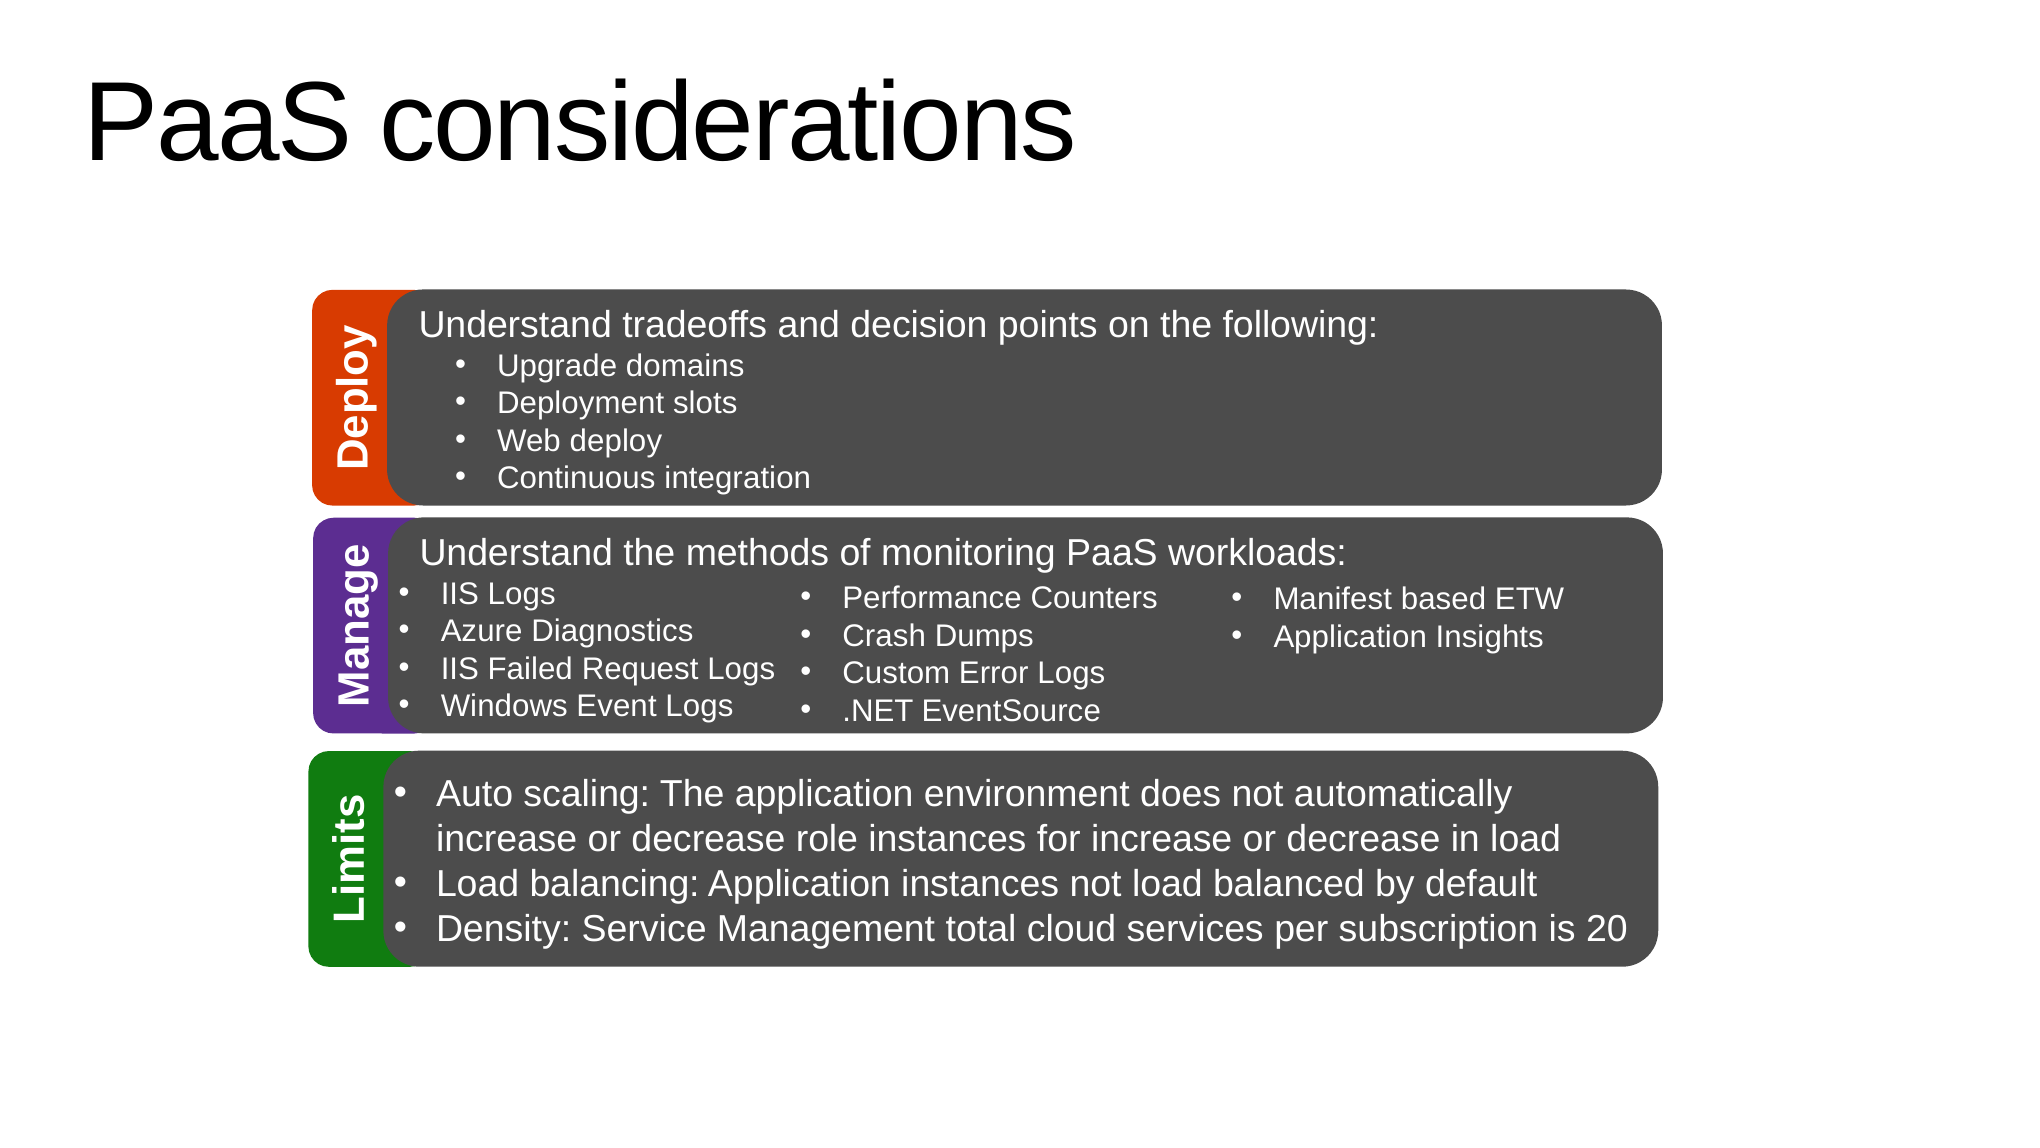

# PaaS considerations
  Understand tradeoffs and decision points on the following:
Upgrade domains
Deployment slots
Web deploy
Continuous integration
Deploy
  Understand the methods of monitoring PaaS workloads:
IIS Logs
Azure Diagnostics
IIS Failed Request Logs
Windows Event Logs
Manage
Performance Counters
Crash Dumps
Custom Error Logs
.NET EventSource
Manifest based ETW
Application Insights
Auto scaling: The application environment does not automatically increase or decrease role instances for increase or decrease in load
Load balancing: Application instances not load balanced by default
Density: Service Management total cloud services per subscription is 20
Limits